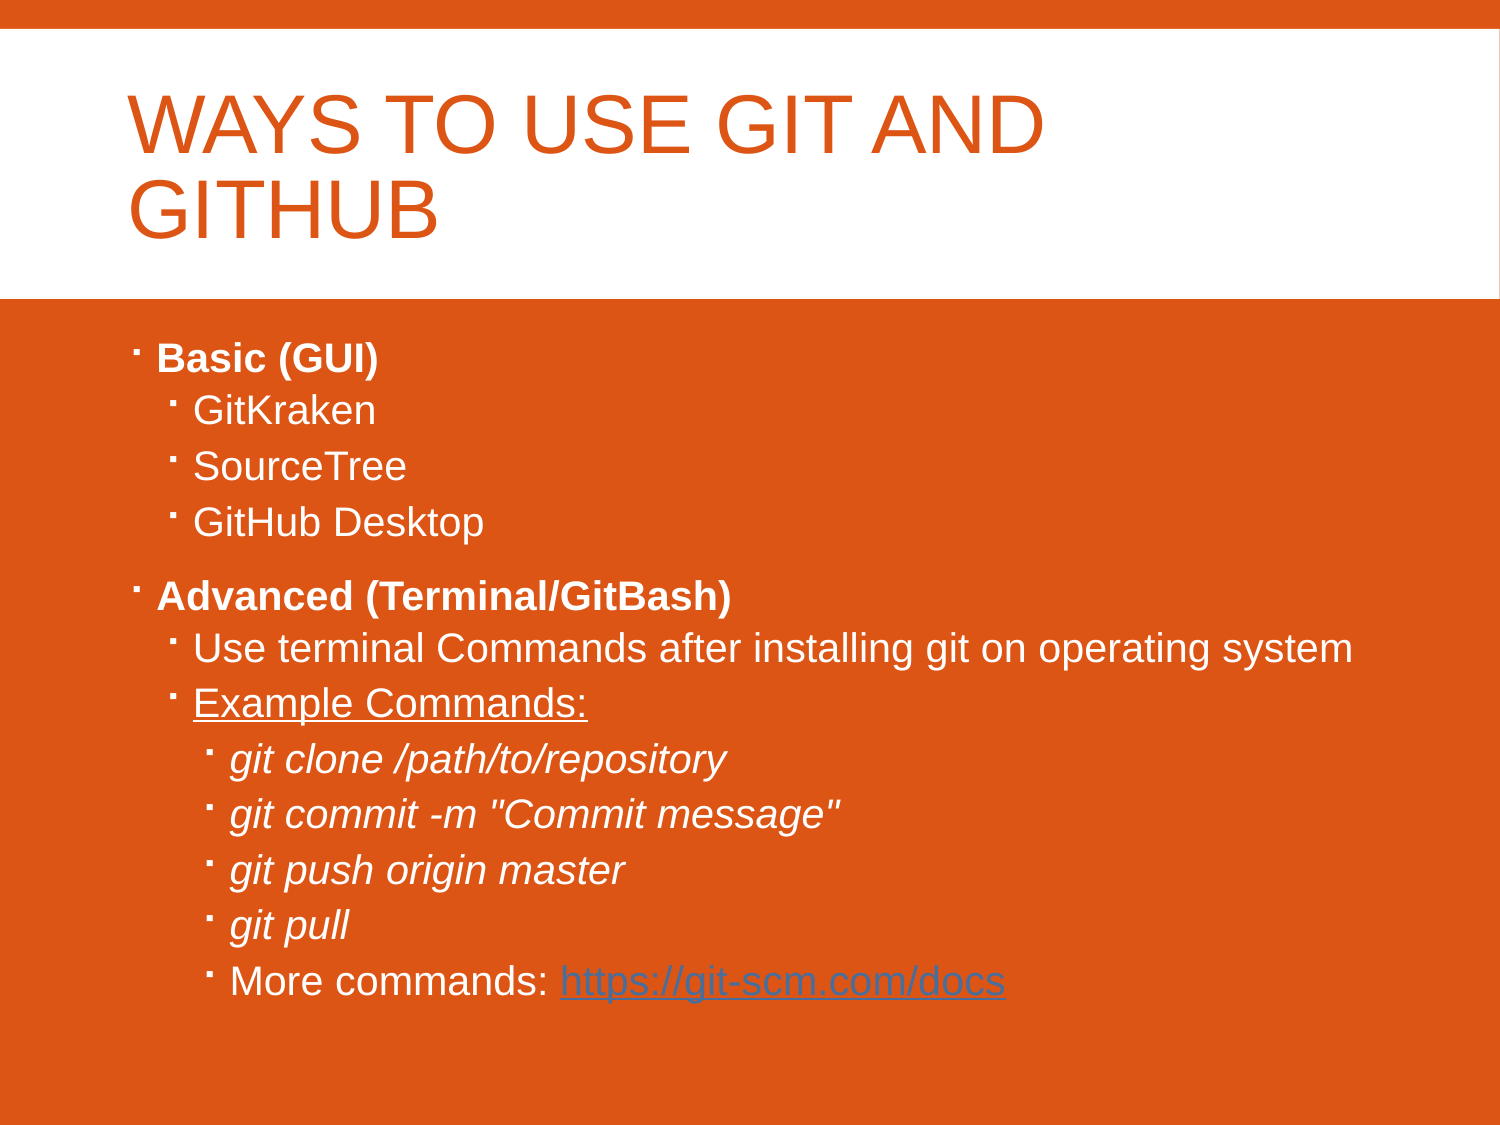

# Ways to Use Git and Github
Basic (GUI)
GitKraken
SourceTree
GitHub Desktop
Advanced (Terminal/GitBash)
Use terminal Commands after installing git on operating system
Example Commands:
git clone /path/to/repository
git commit -m "Commit message"
git push origin master
git pull
More commands: https://git-scm.com/docs